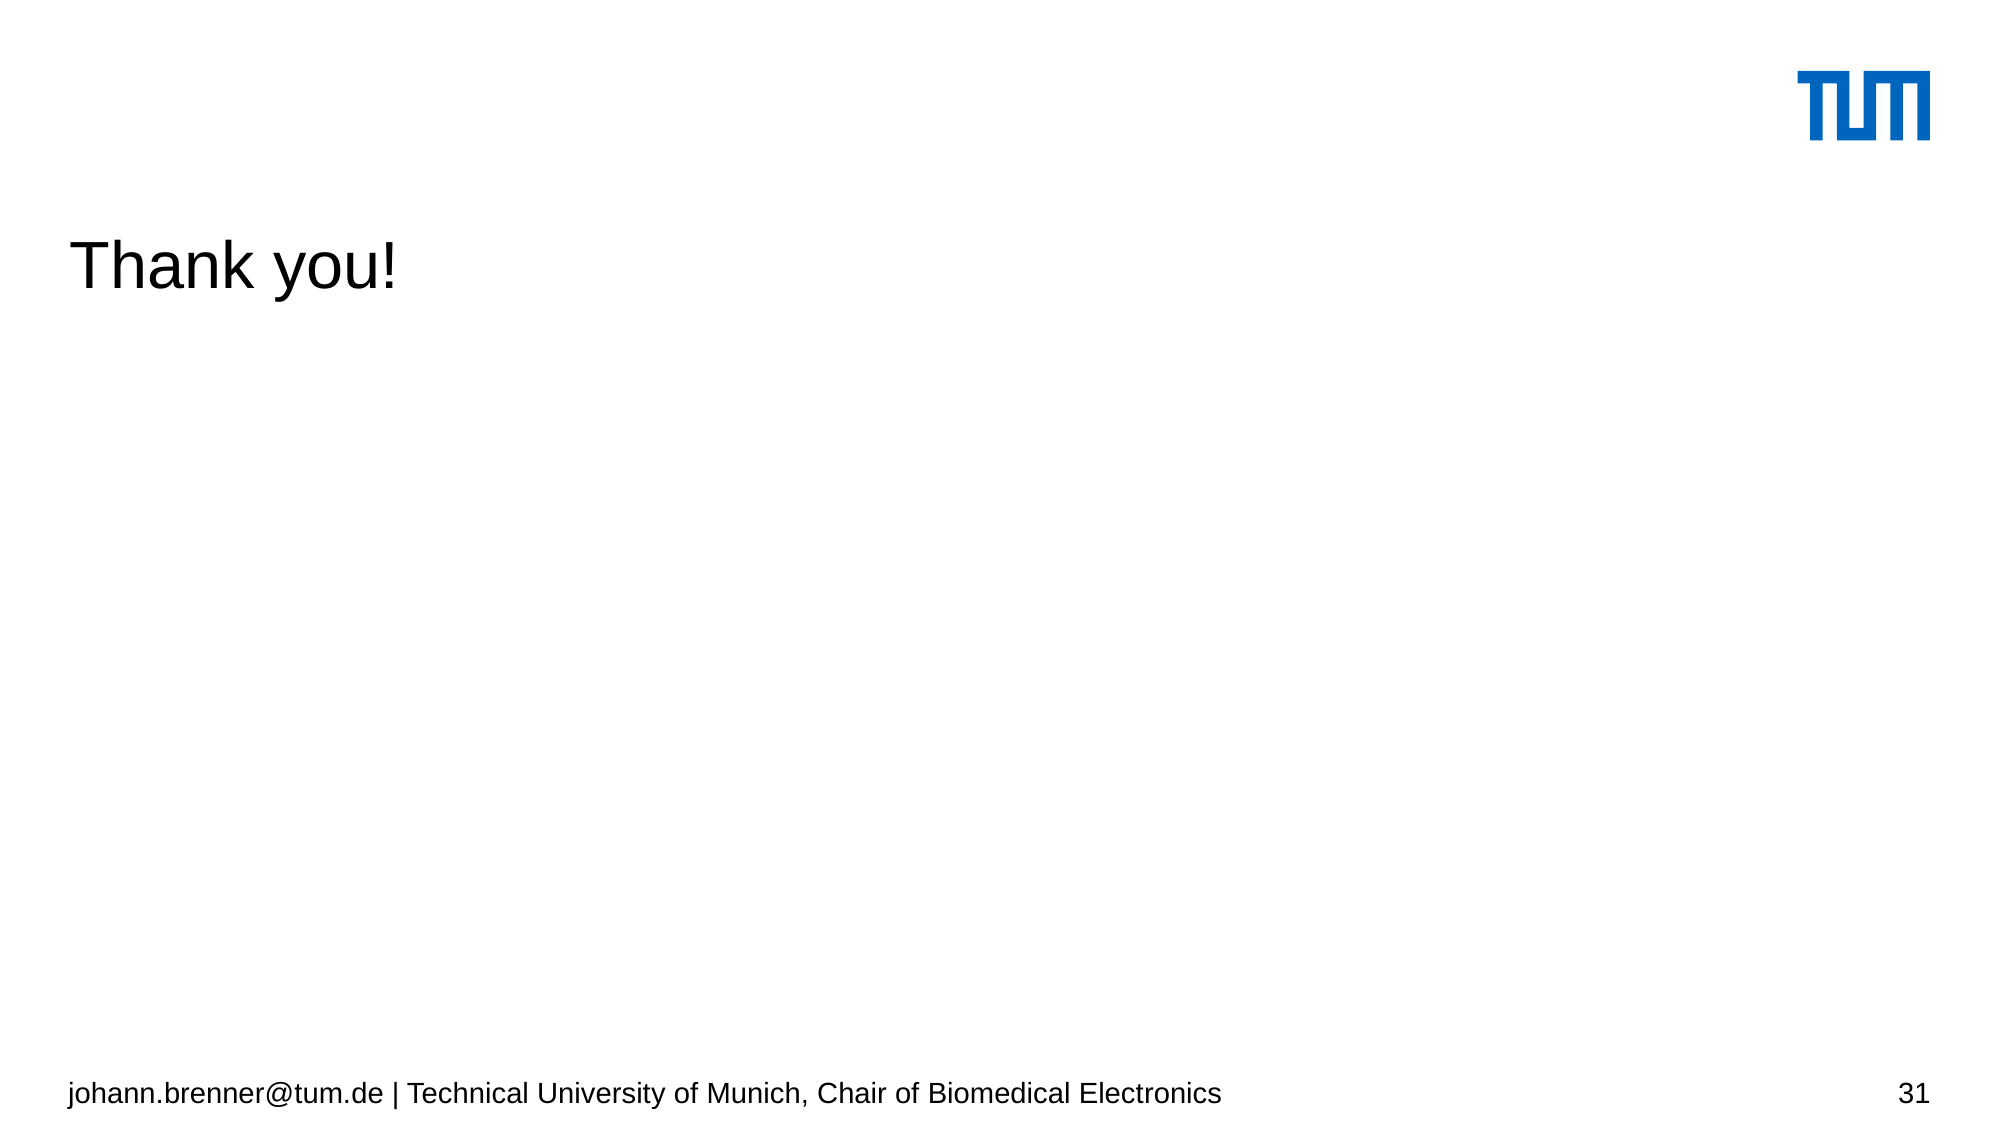

# Thank you!

johann.brenner@tum.de | Technical University of Munich, Chair of Biomedical Electronics
31